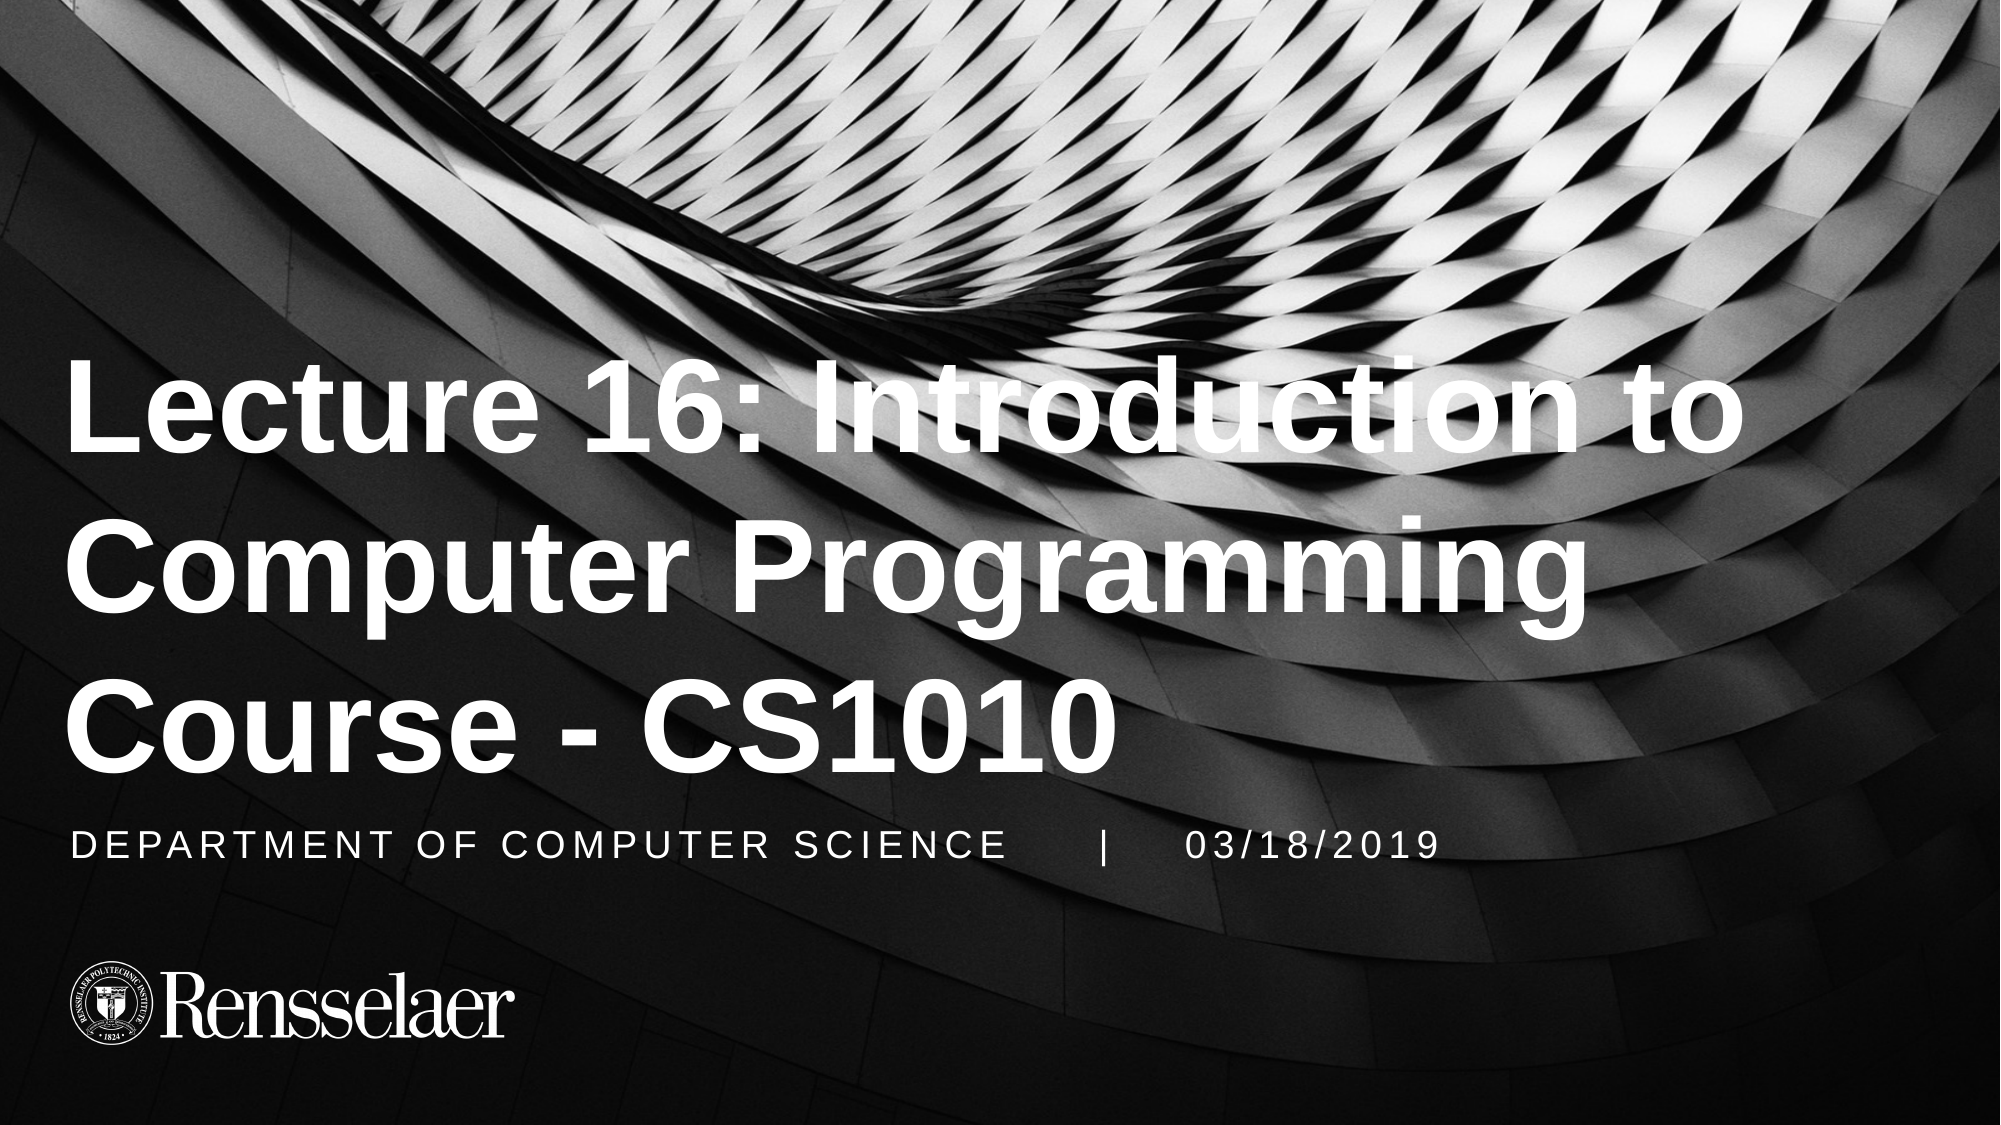

# Lecture 16: Introduction to Computer Programming Course - CS1010
DEPARTMENT OF COMPUTER SCIENCE     |    03/18/2019